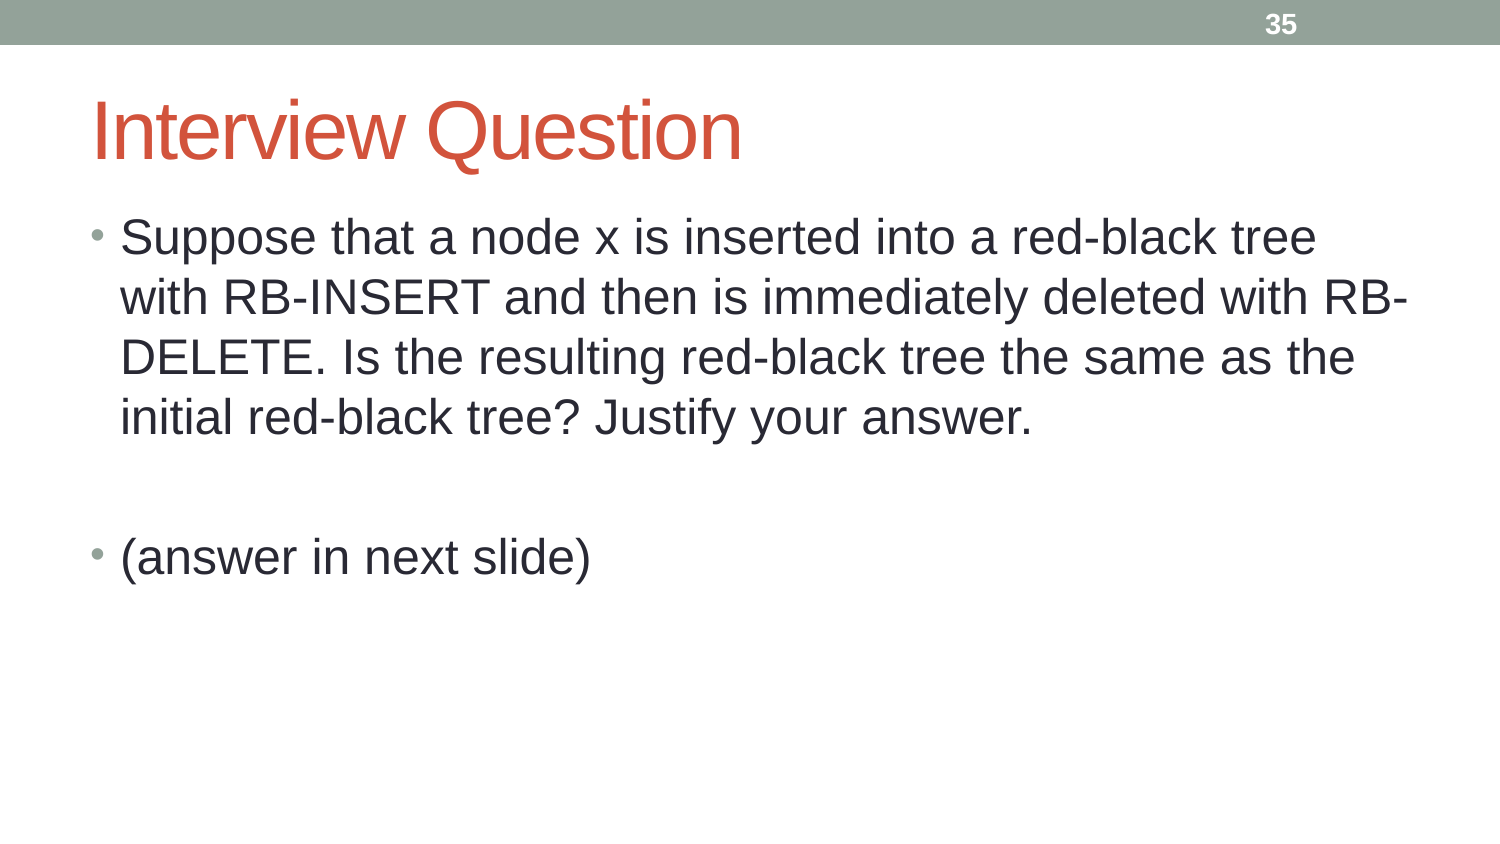

35
# Interview Question
Suppose that a node x is inserted into a red-black tree with RB-INSERT and then is immediately deleted with RB-DELETE. Is the resulting red-black tree the same as the initial red-black tree? Justify your answer.

(answer in next slide)